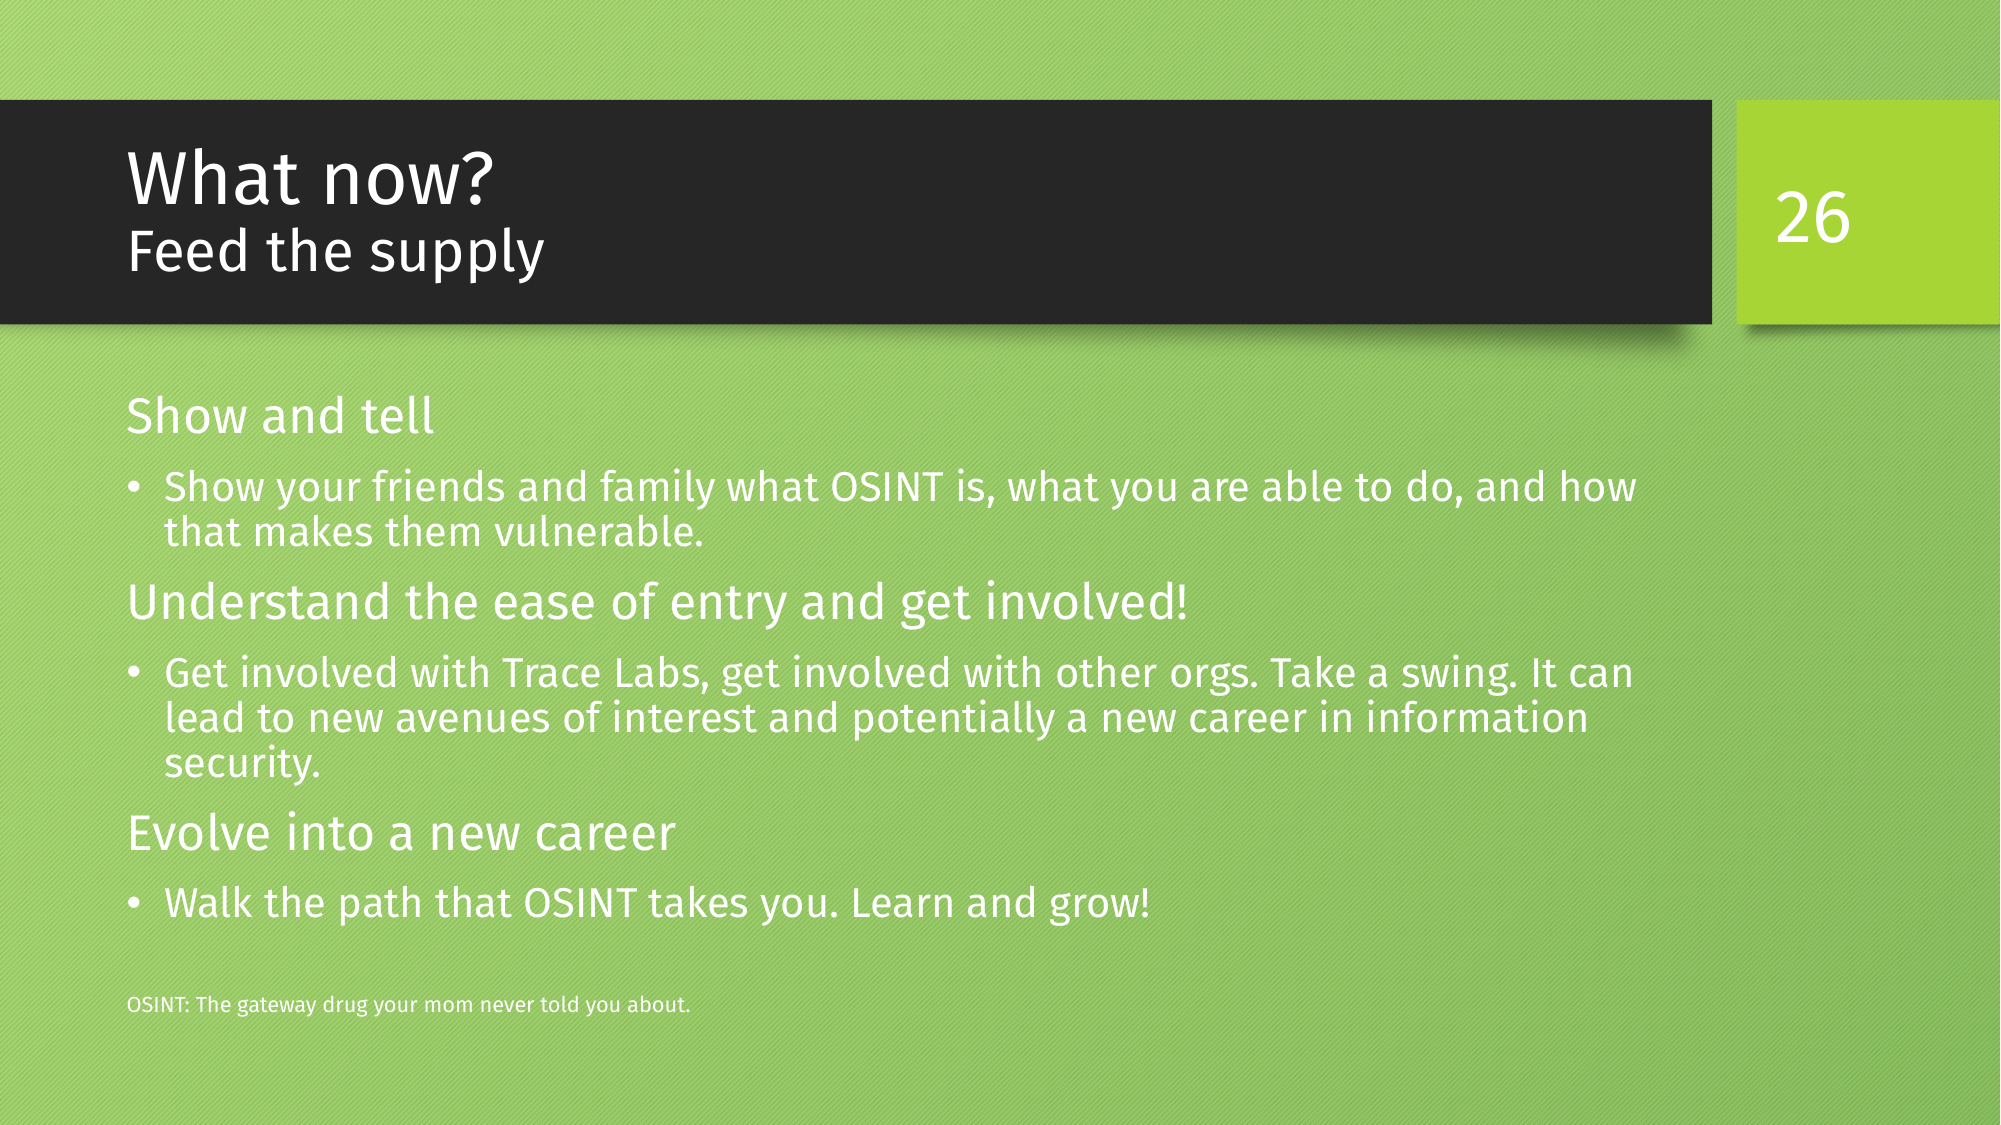

26
# What now? Feed the supply
Show and tell
Show your friends and family what OSINT is, what you are able to do, and how that makes them vulnerable.
Understand the ease of entry and get involved!
Get involved with Trace Labs, get involved with other orgs. Take a swing. It can lead to new avenues of interest and potentially a new career in information security.
Evolve into a new career
Walk the path that OSINT takes you. Learn and grow!

OSINT: The gateway drug your mom never told you about.